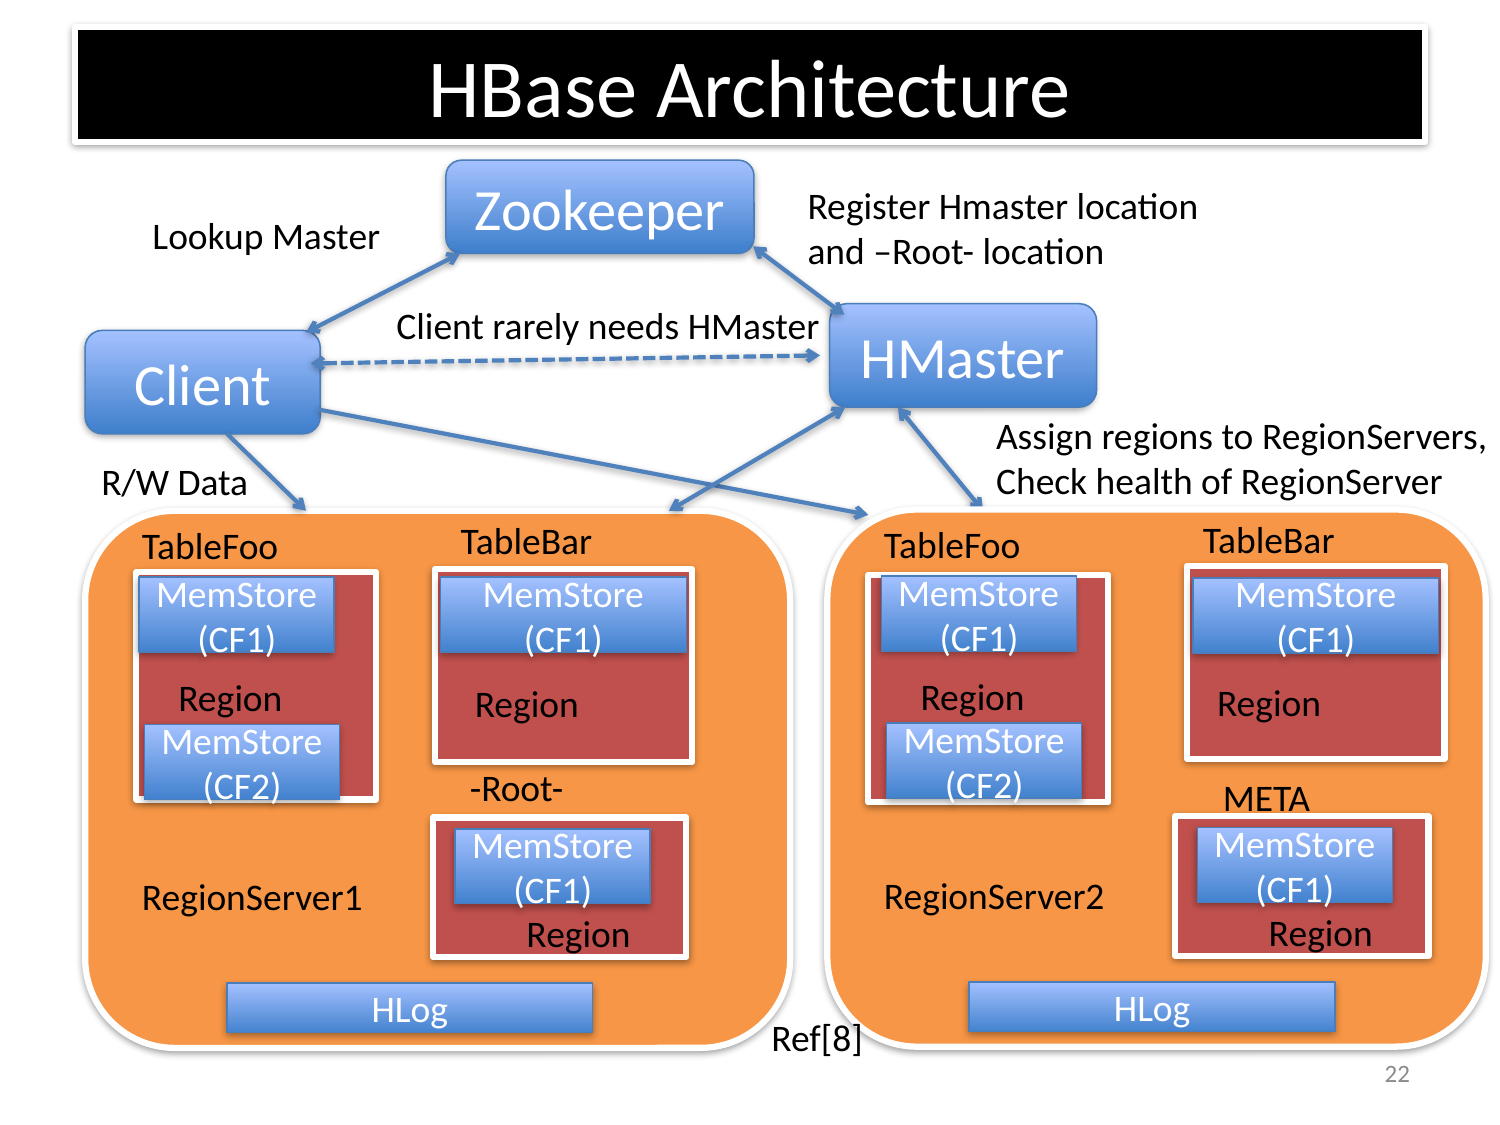

# HBase Architecture
Zookeeper
Register Hmaster location
and –Root- location
Lookup Master
Client rarely needs HMaster
HMaster
Client
Assign regions to RegionServers,
Check health of RegionServer

R/W Data
TableBar
TableBar

TableFoo
TableFoo

MemStore(CF1)
MemStore(CF1)
MemStore
(CF1)
MemStore
(CF1)
Region
Region
Region
Region

MemStore(CF2)
MemStore(CF2)
-Root-
META

MemStore(CF1)
MemStore(CF1)
RegionServer2
RegionServer1
Region
Region
HLog
HLog
Ref[8]
Ref[8]
22